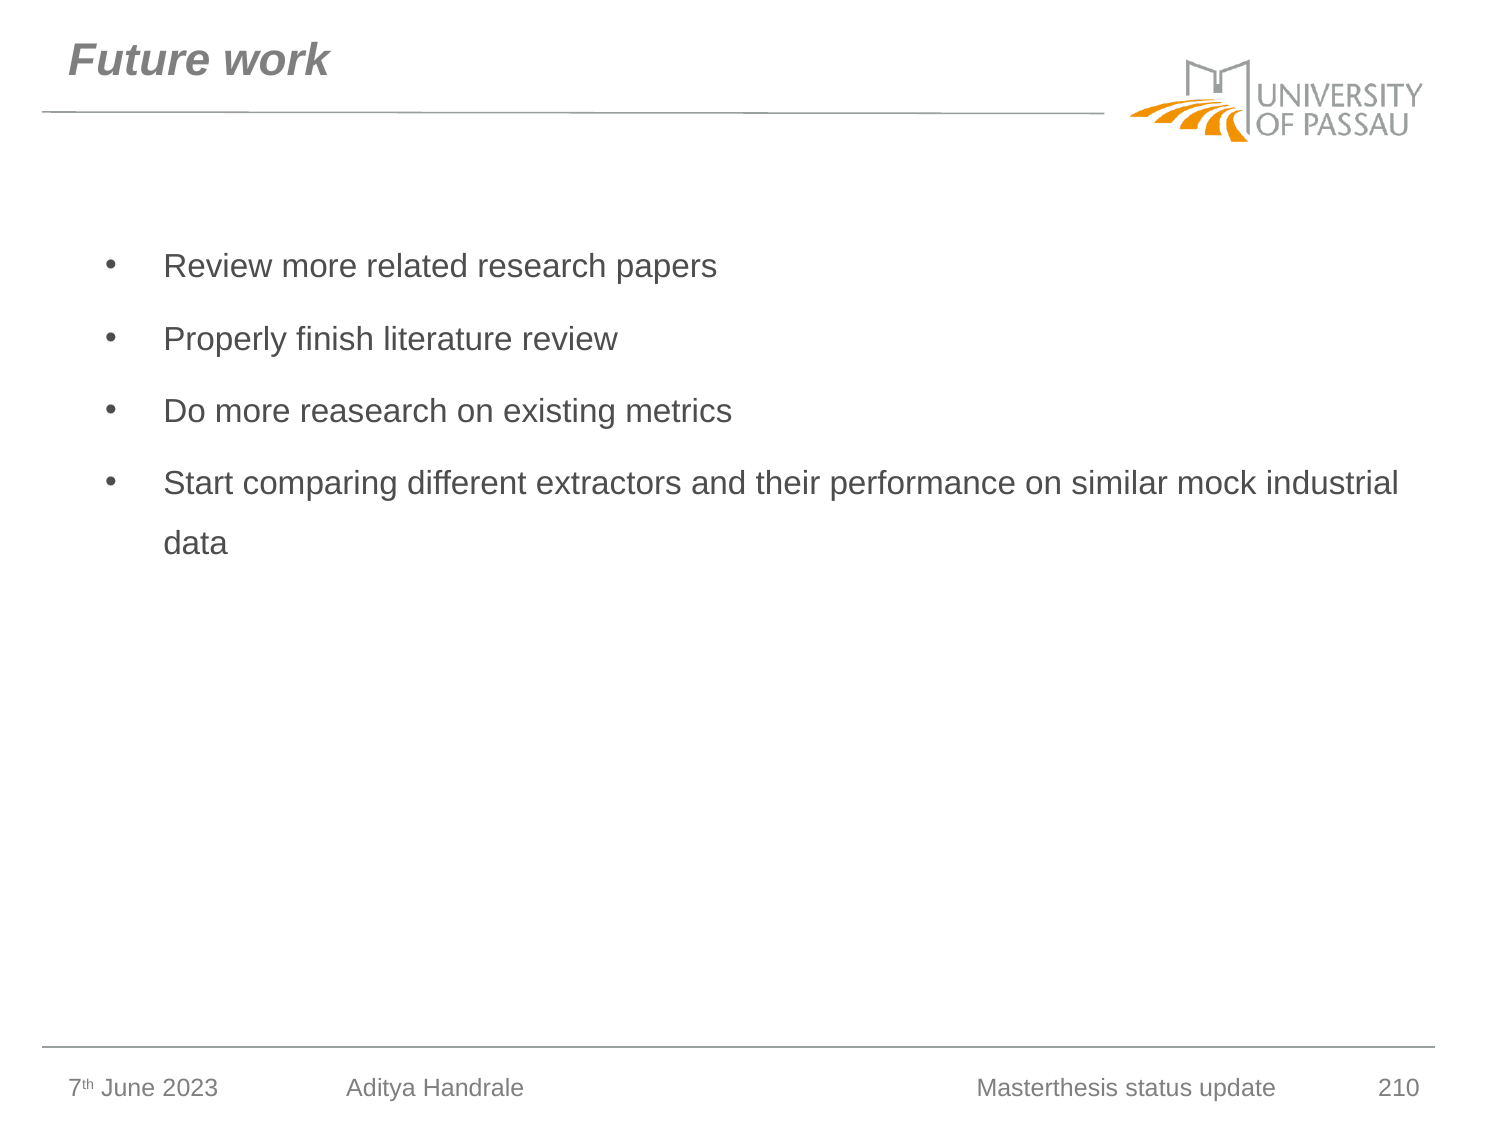

Review more related research papers
Properly finish literature review
Do more reasearch on existing metrics
Start comparing different extractors and their performance on similar mock industrial data
# Future work
7th June 2023
Aditya Handrale
Masterthesis status update
210